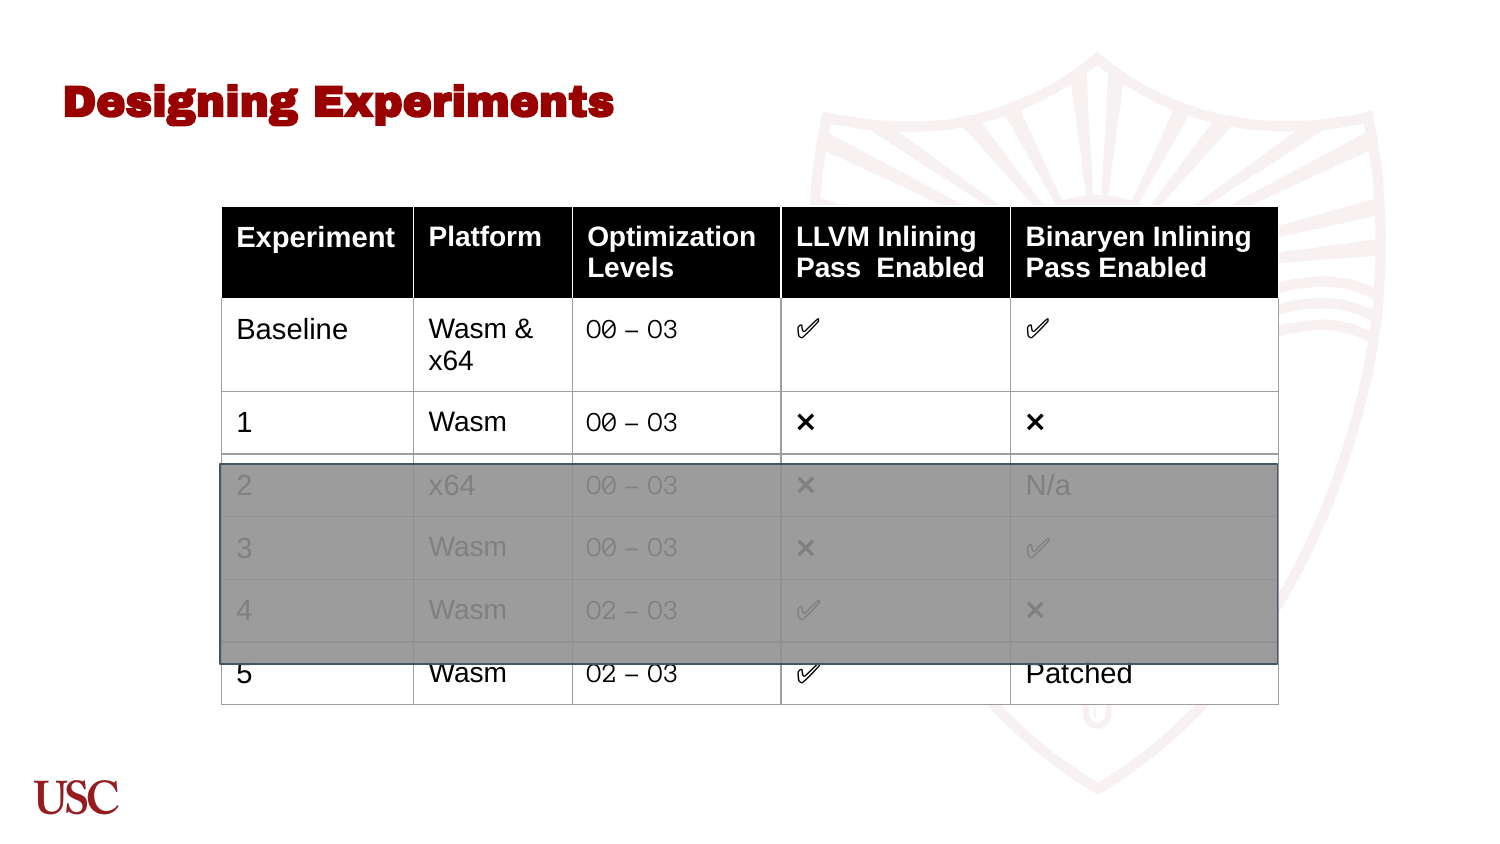

# Designing Experiments

| Experiment | Platform | Optimization Levels | LLVM Inlining Pass Enabled | Binaryen Inlining Pass Enabled |
| --- | --- | --- | --- | --- |
| Baseline | Wasm & x64 | O0 - O3 | ✅ | ✅ |
| 1 | Wasm | O0 - O3 | ❌ | ❌ |
| 2 | x64 | O0 - O3 | ❌ | N/a |
| 3 | Wasm | O0 - O3 | ❌ | ✅ |
| 4 | Wasm | O2 - O3 | ✅ | ❌ |
| 5 | Wasm | O2 - O3 | ✅ | Patched |